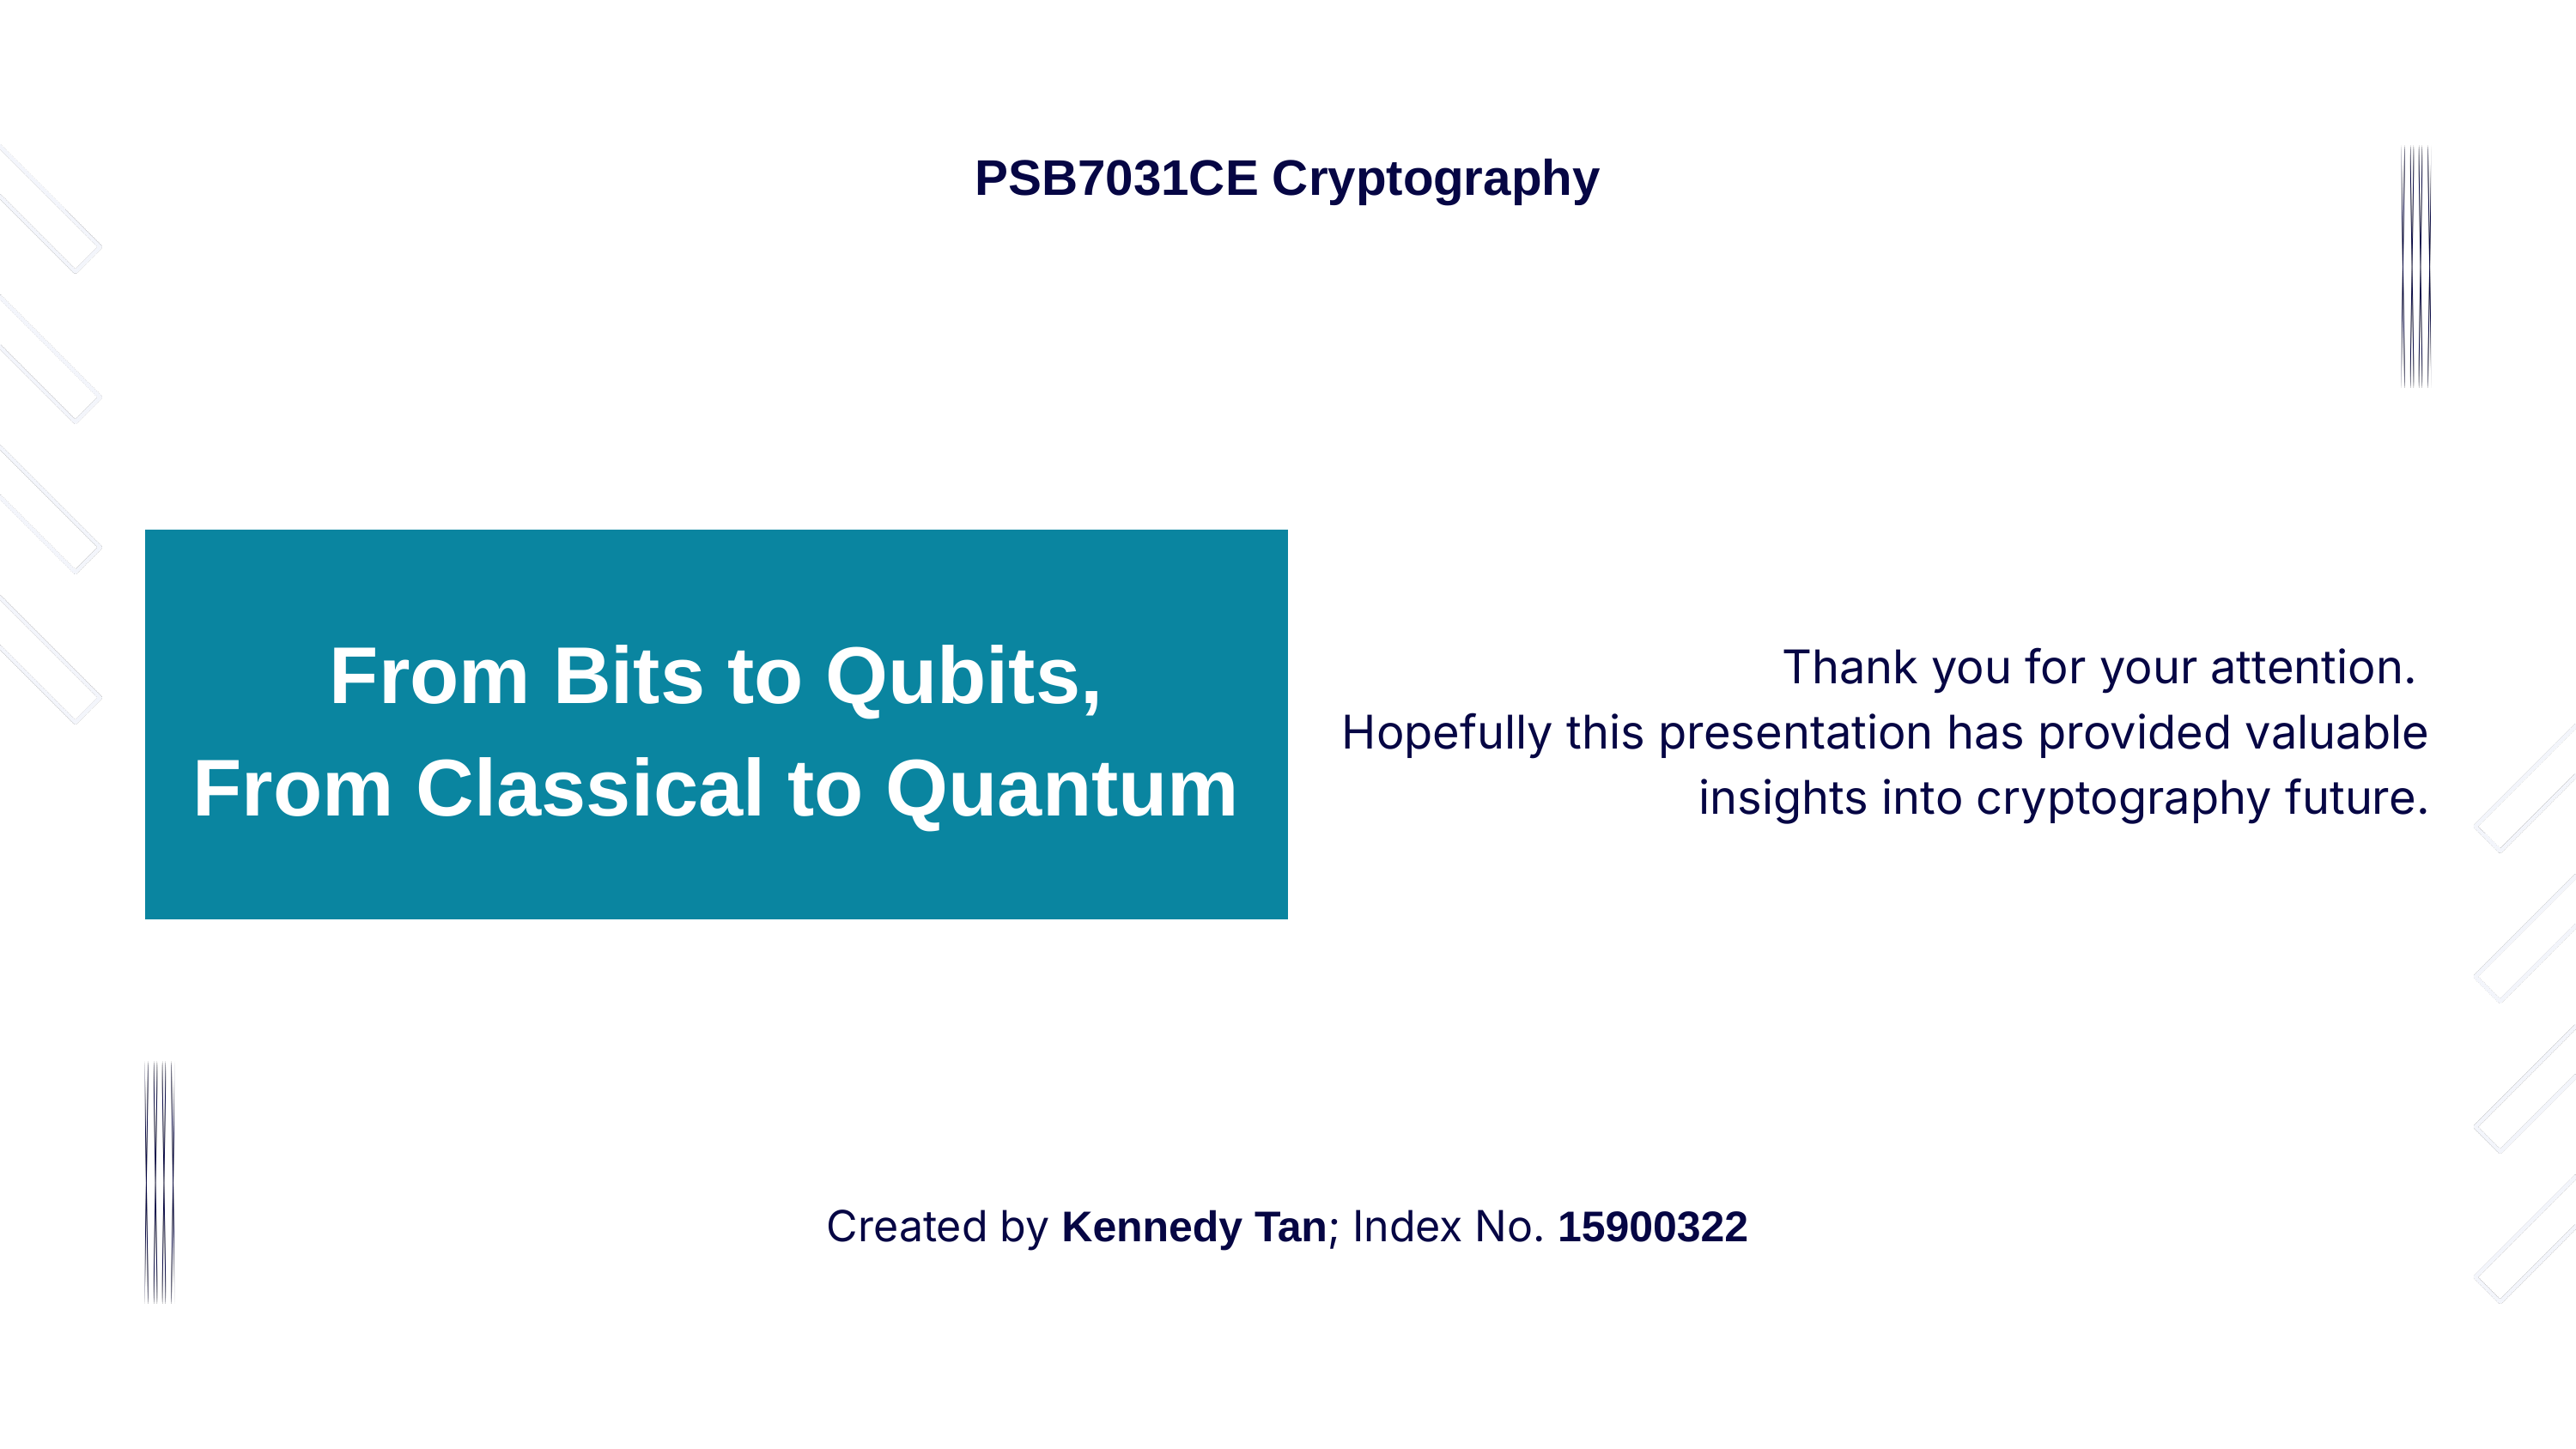

PSB7031CE Cryptography

From Bits to Qubits,
From Classical to Quantum
Thank you for your attention.
Hopefully this presentation has provided valuable insights into cryptography future.

Created by Kennedy Tan; Index No. 15900322